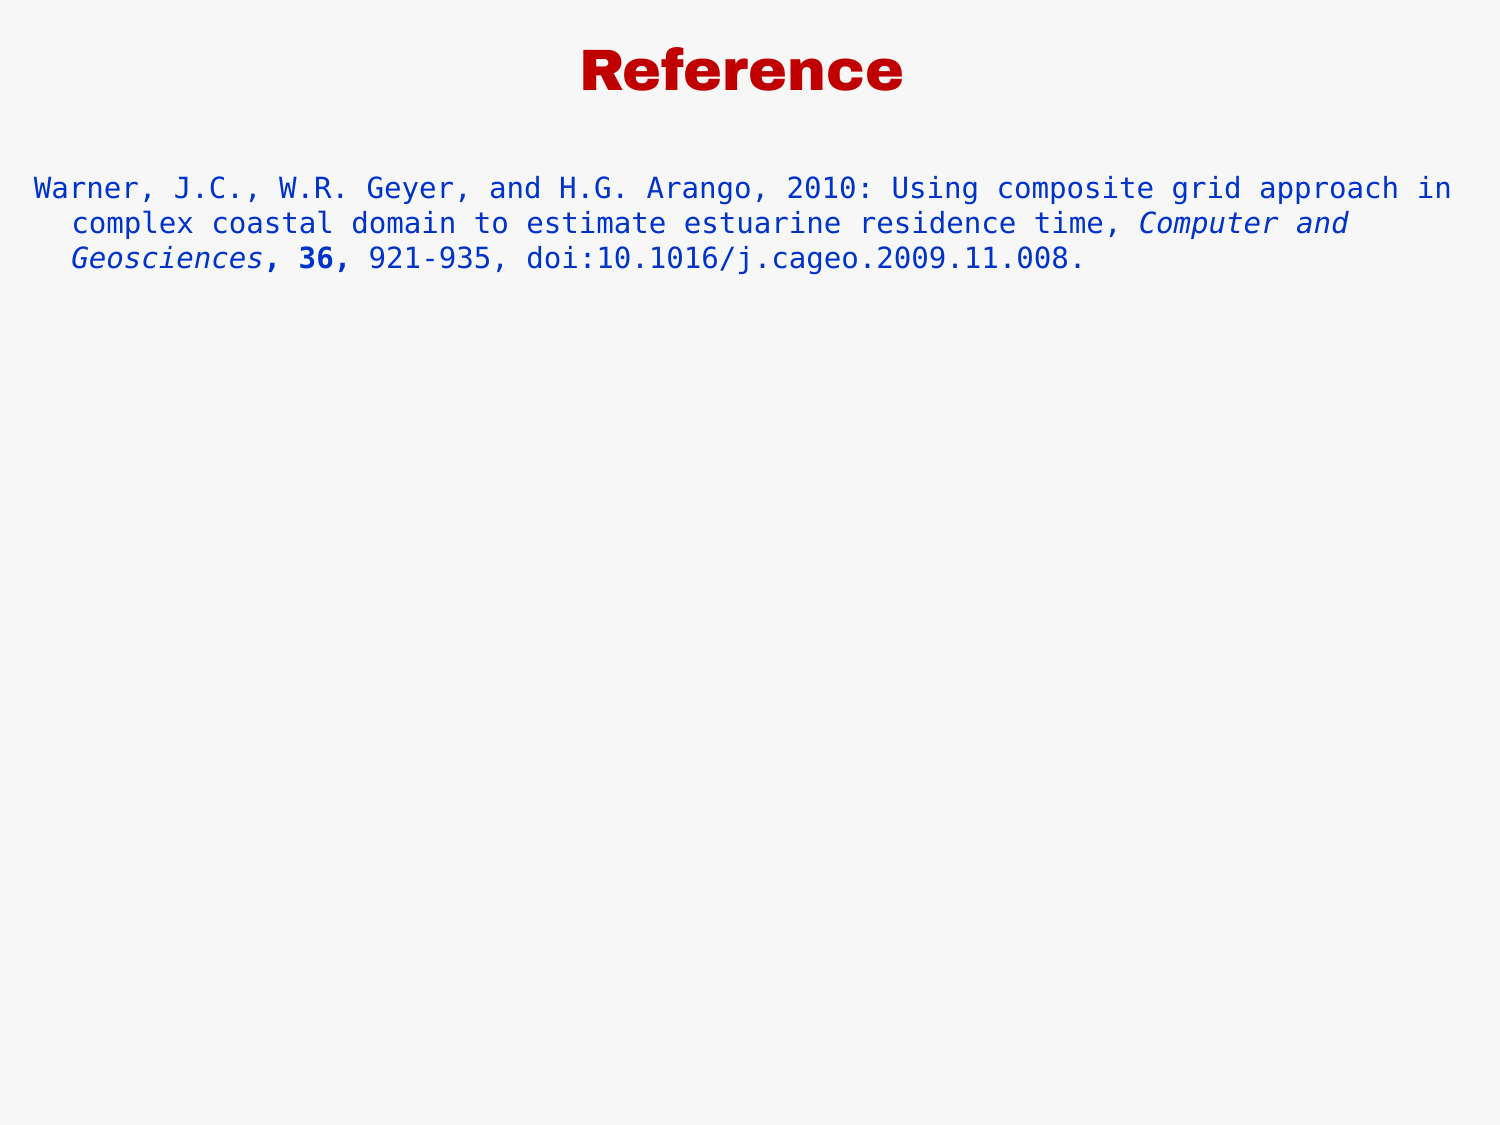

Reference
Warner, J.C., W.R. Geyer, and H.G. Arango, 2010: Using composite grid approach in complex coastal domain to estimate estuarine residence time, Computer and Geosciences, 36, 921-935, doi:10.1016/j.cageo.2009.11.008.